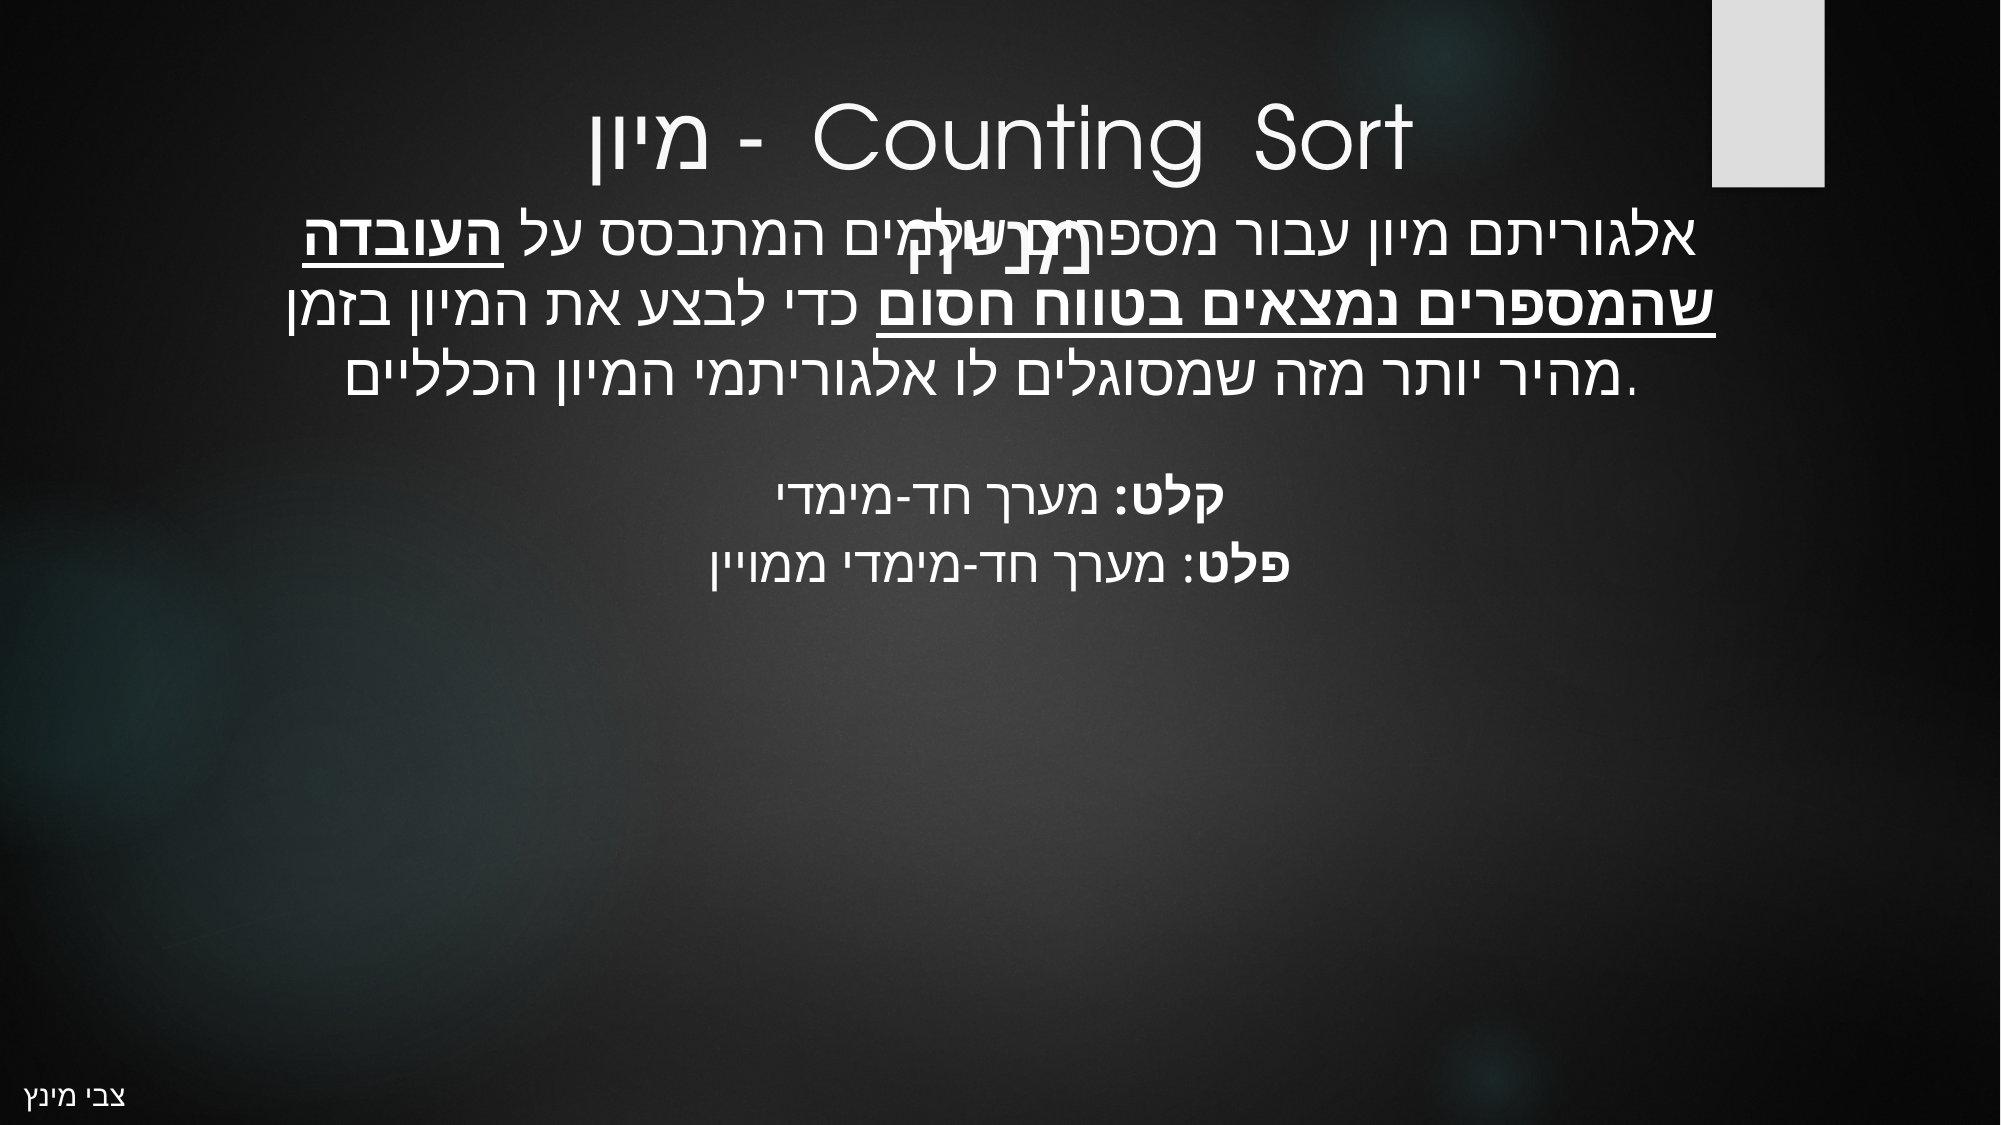

# Counting  Sort  - מיון מנייה
אלגוריתם מיון עבור מספרים שלמים המתבסס על העובדה שהמספרים נמצאים בטווח חסום כדי לבצע את המיון בזמן מהיר יותר מזה שמסוגלים לו אלגוריתמי המיון הכלליים.
קלט: מערך חד-מימדי
פלט: מערך חד-מימדי ממויין
צבי מינץ